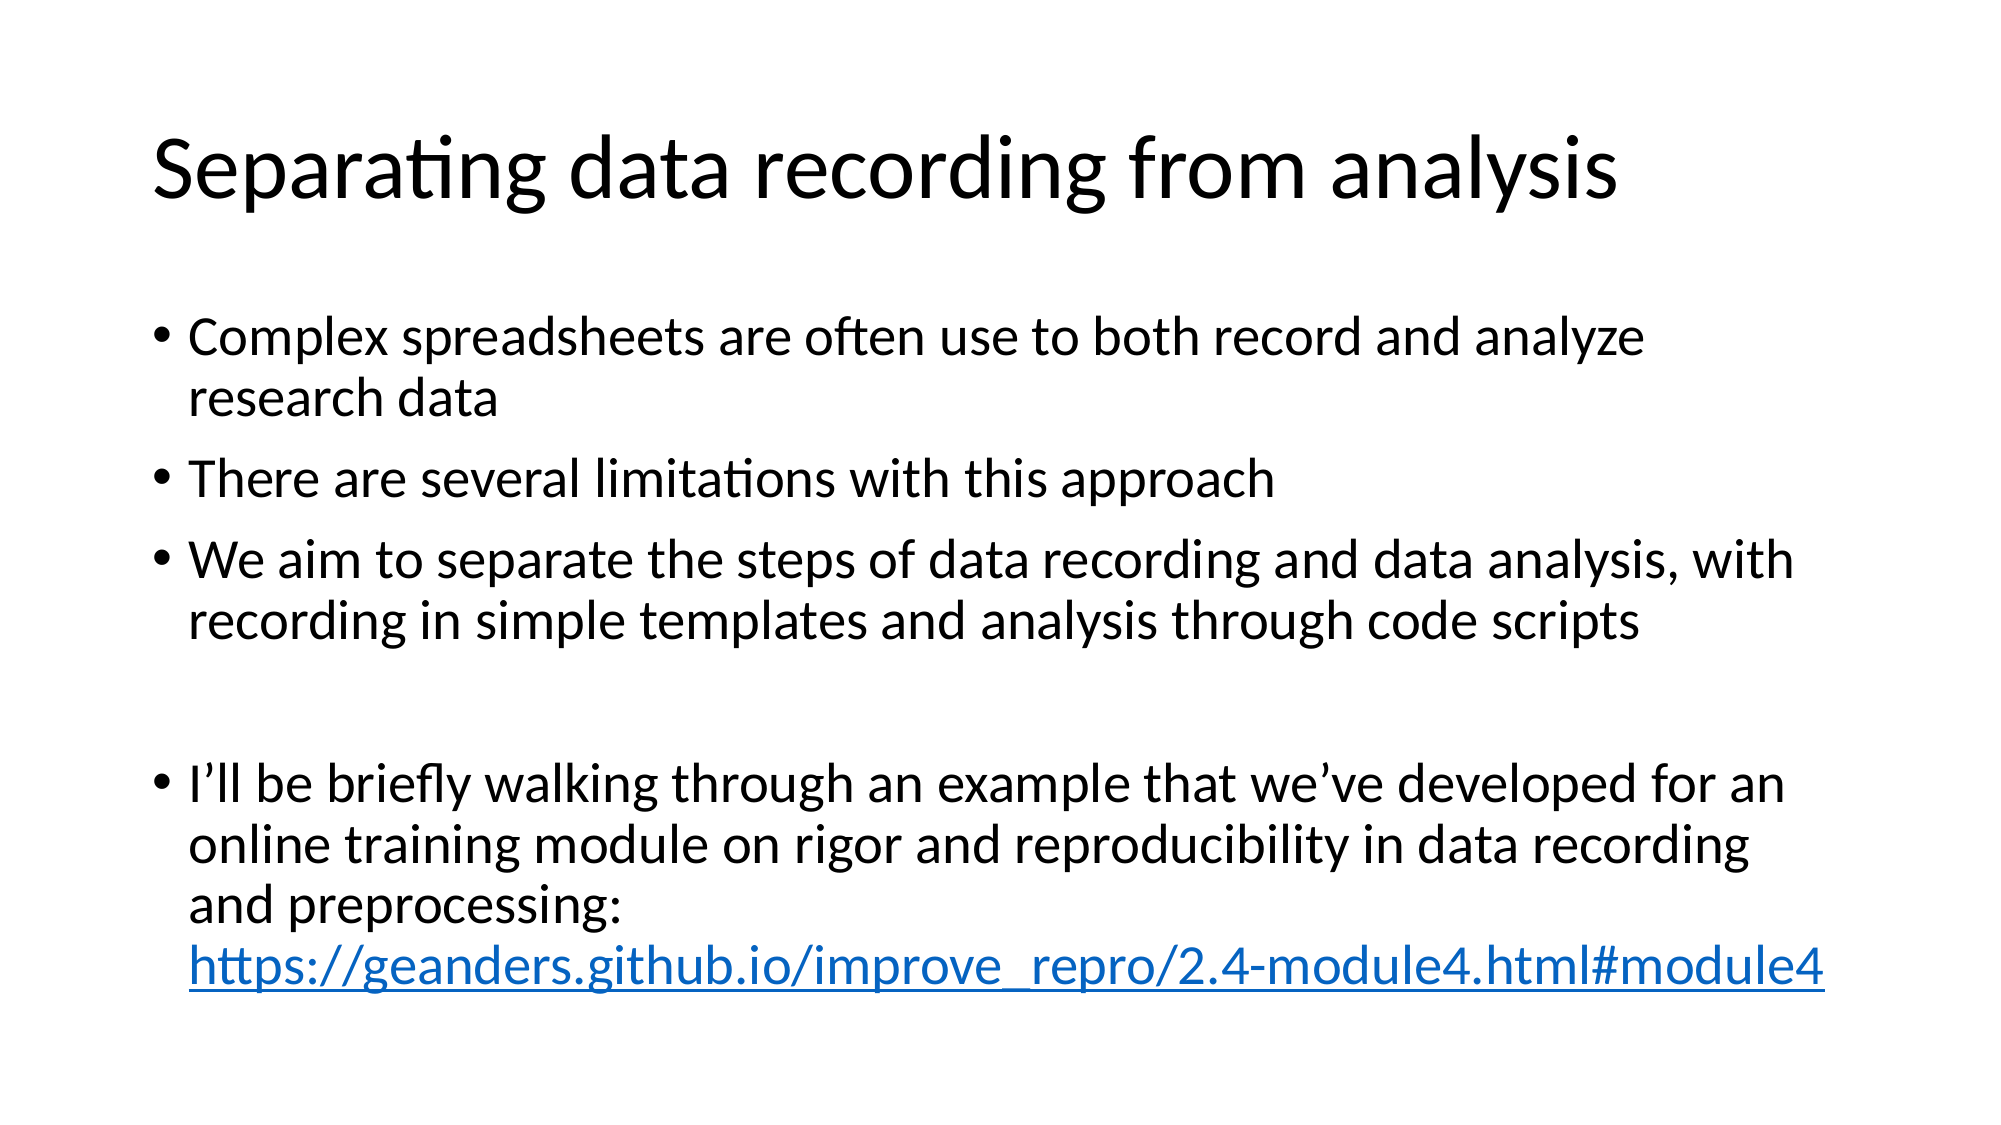

# Separating data recording from analysis
Complex spreadsheets are often use to both record and analyze research data
There are several limitations with this approach
We aim to separate the steps of data recording and data analysis, with recording in simple templates and analysis through code scripts

I’ll be briefly walking through an example that we’ve developed for an online training module on rigor and reproducibility in data recording and preprocessing: https://geanders.github.io/improve_repro/2.4-module4.html#module4